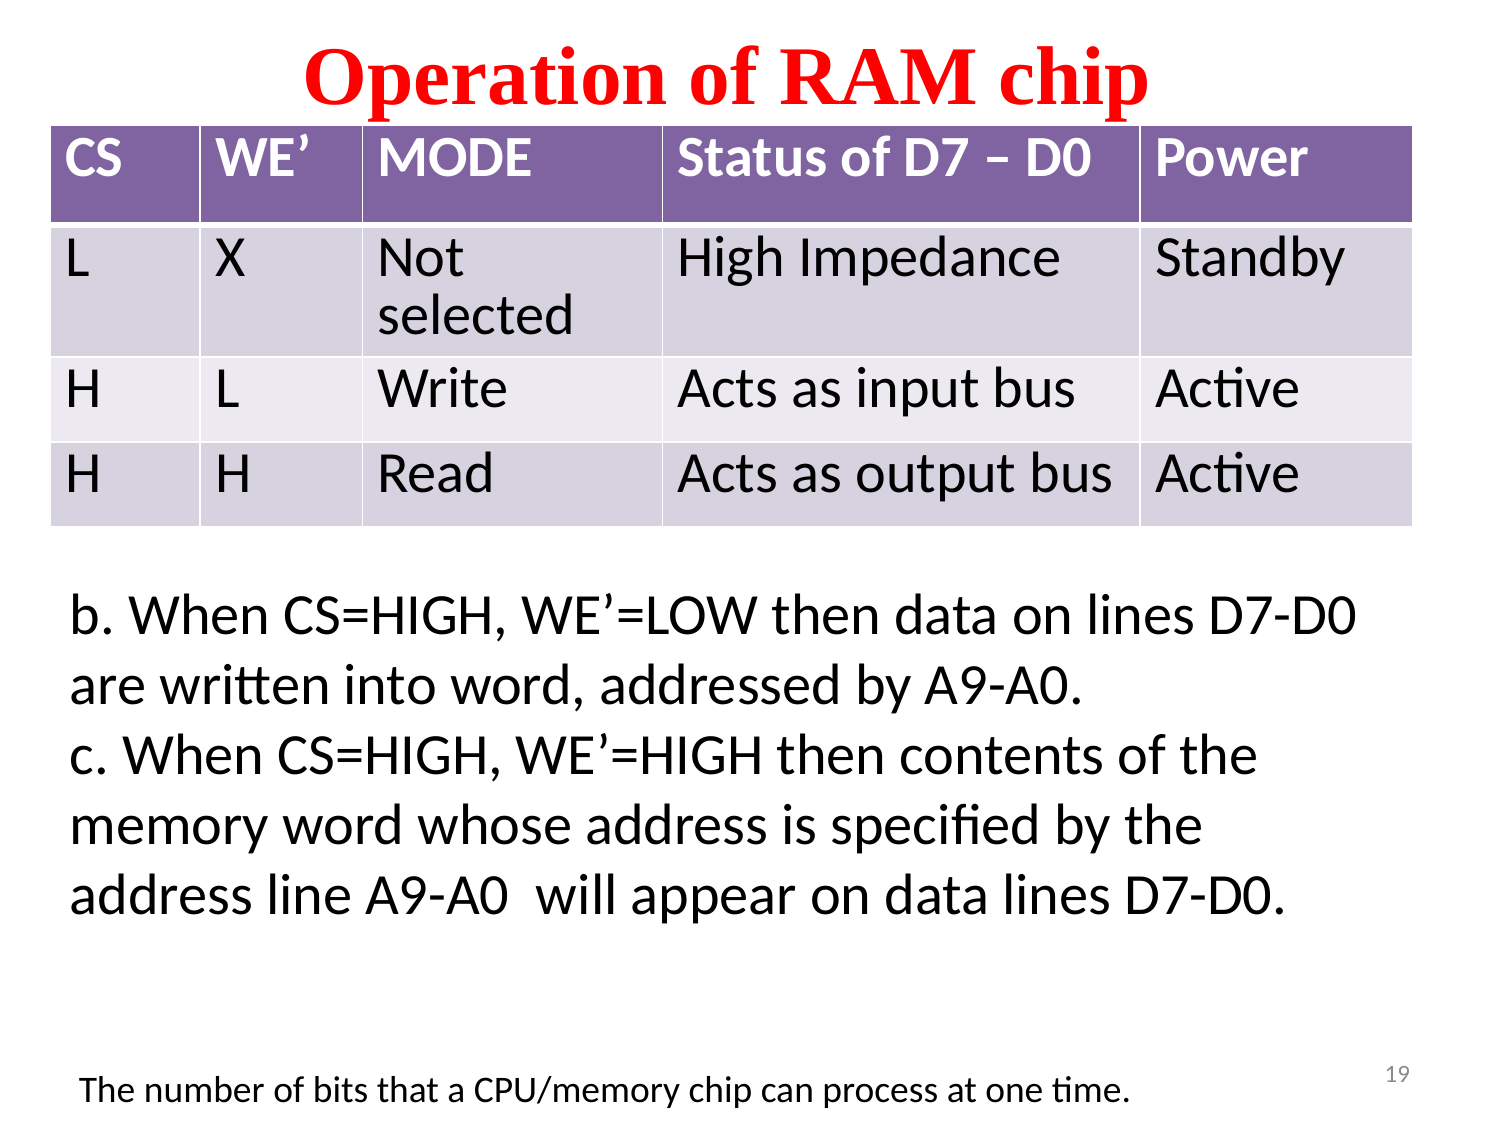

Operation of RAM chip
| CS | WE’ | MODE | Status of D7 – D0 | Power |
| --- | --- | --- | --- | --- |
| L | X | Not selected | High Impedance | Standby |
| H | L | Write | Acts as input bus | Active |
| H | H | Read | Acts as output bus | Active |
b. When CS=HIGH, WE’=LOW then data on lines D7-D0 are written into word, addressed by A9-A0.
c. When CS=HIGH, WE’=HIGH then contents of the memory word whose address is specified by the address line A9-A0  will appear on data lines D7-D0.
19
The number of bits that a CPU/memory chip can process at one time.